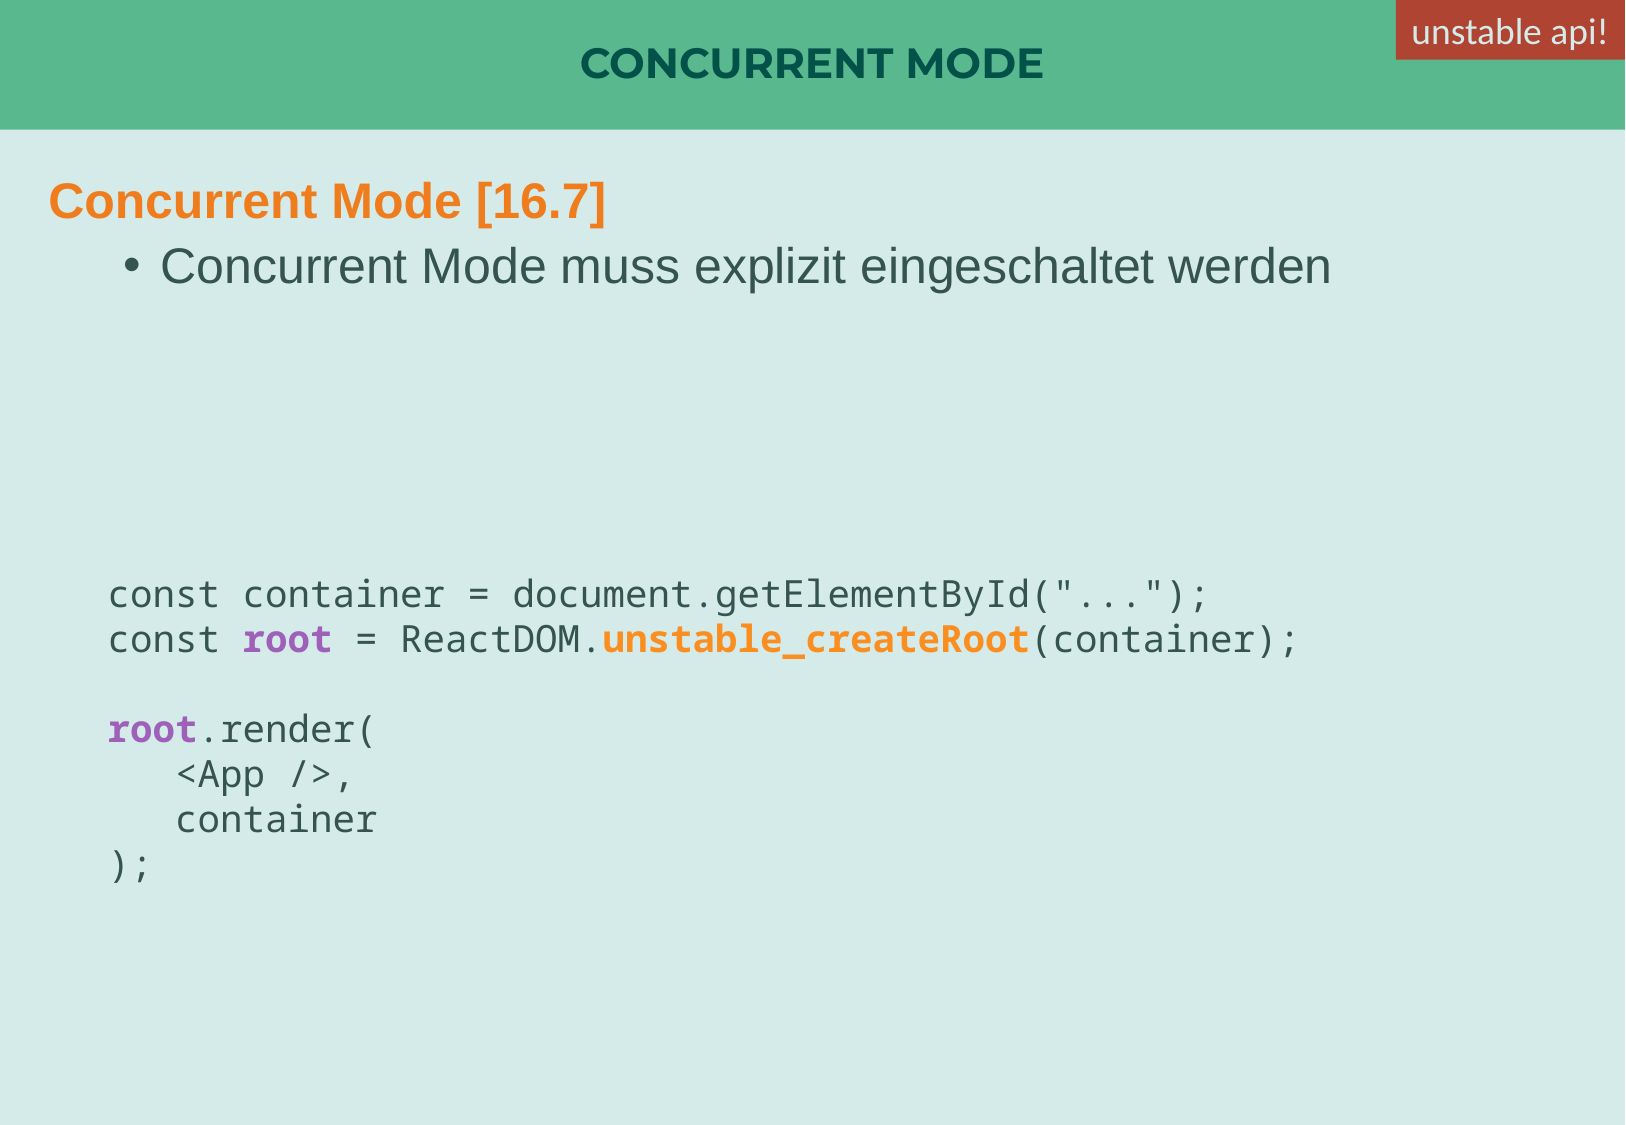

unstable api!
# Concurrent Mode
Concurrent Mode [16.7]
Concurrent Mode muss explizit eingeschaltet werden

const container = document.getElementById("...");
const root = ReactDOM.unstable_createRoot(container);

root.render(
   <App />,
   container
);